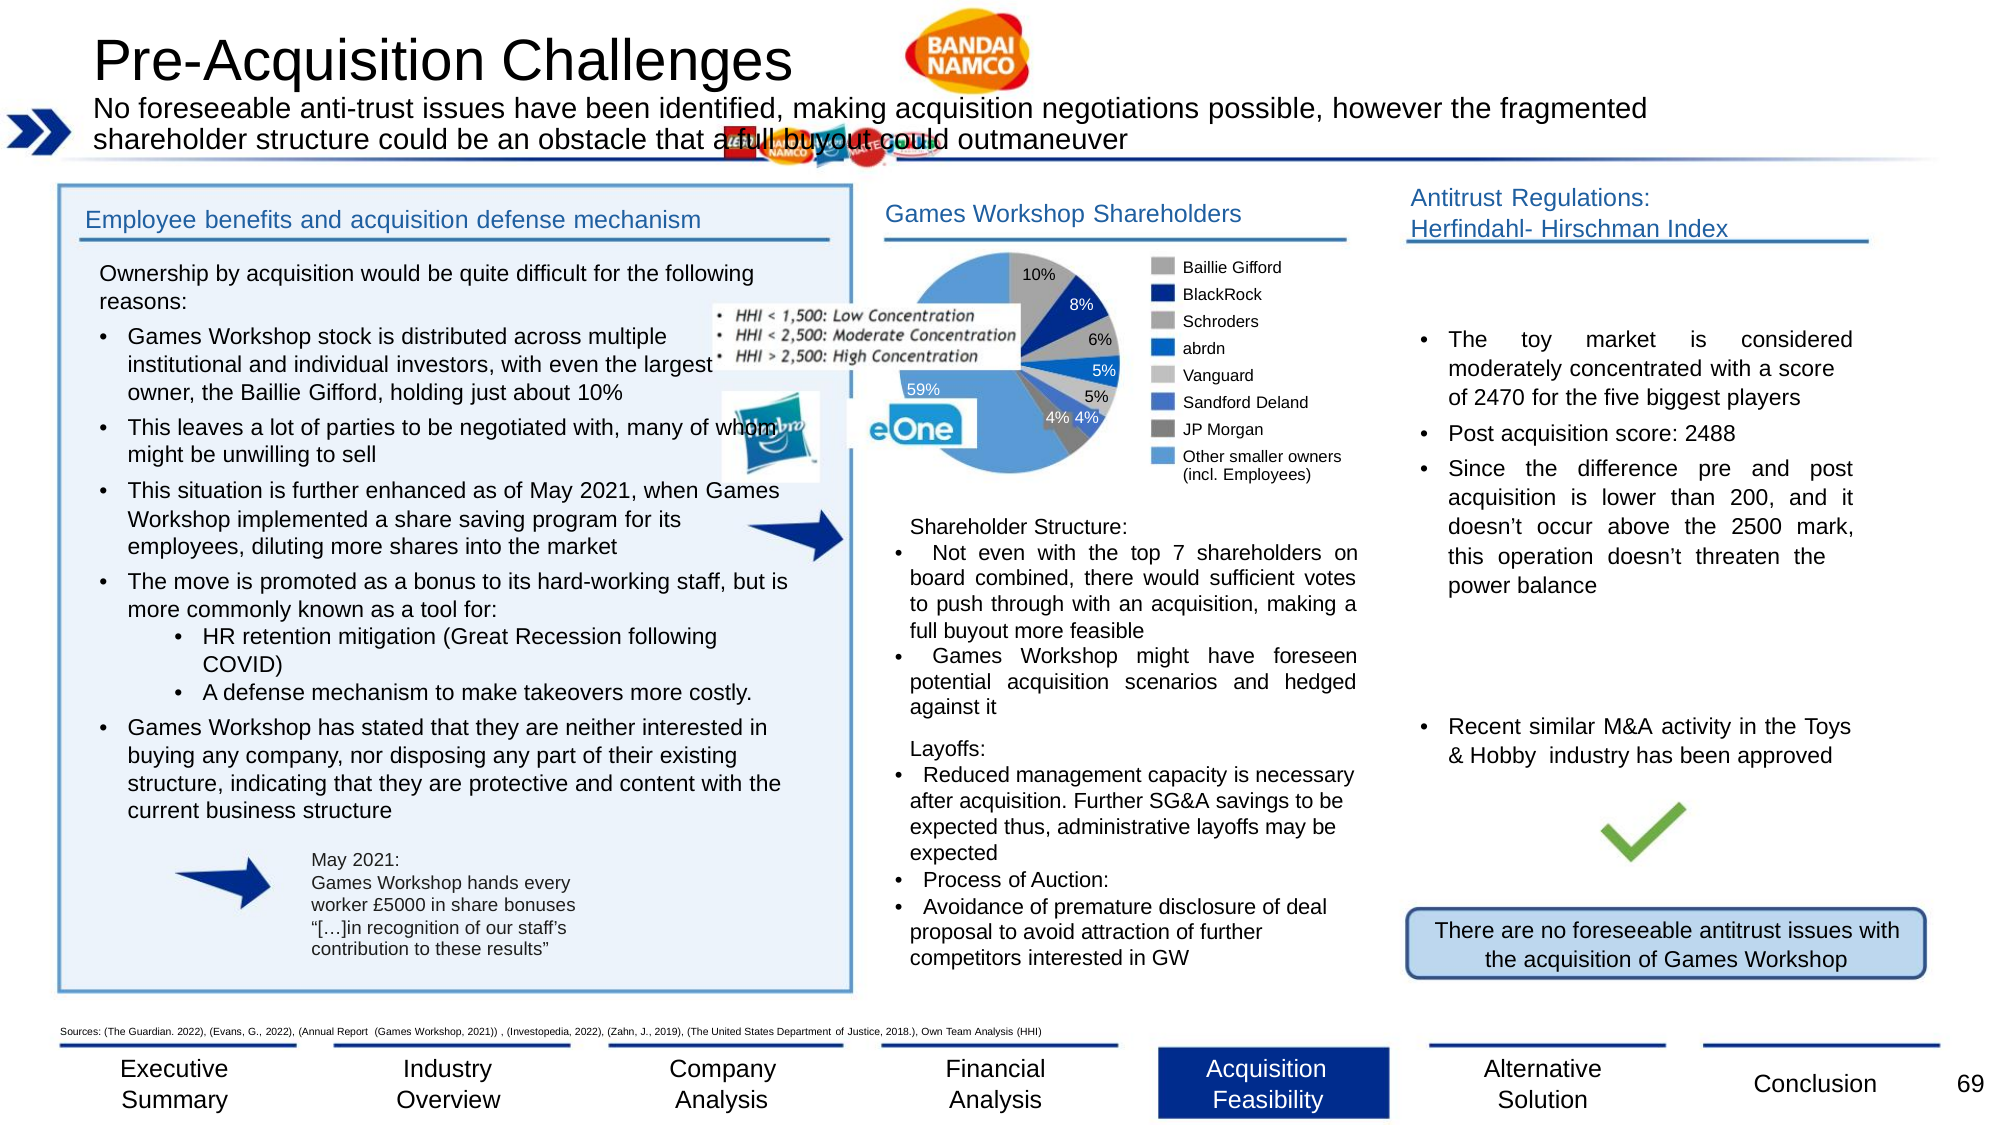

Pre-Acquisition Challenges
No foreseeable anti-trust issues have been identified, making acquisition negotiations possible, however the fragmented
shareholder structure could be an obstacle that a full buyout could outmaneuver
Antitrust Regulations:
Herfindahl- Hirschman Index
Games Workshop Shareholders
Employee benefits and acquisition defense mechanism
Baillie Gifford
BlackRock
Schroders
abrdn
Ownership by acquisition would be quite difficult for the following
reasons:
10%
8%
6%
5%
5%
4% 4%
• Games Workshop stock is distributed across multiple
institutional and individual investors, with even the largest
owner, the Baillie Gifford, holding just about 10%
• The toy market is considered
moderately concentrated with a score
of 2470 for the five biggest players
Vanguard
59%
Sandford Deland
JP Morgan
• This leaves a lot of parties to be negotiated with, many of whom
• Post acquisition score: 2488
might be unwilling to sell
Other smaller owners
(incl. Employees)
• Since the difference pre and post
acquisition is lower than 200, and it
doesn’t occur above the 2500 mark,
this operation doesn’t threaten the
power balance
• This situation is further enhanced as of May 2021, when Games
Workshop implemented a share saving program for its
employees, diluting more shares into the market
Shareholder Structure:
•
•
Not even with the top 7 shareholders on
board combined, there would sufficient votes
to push through with an acquisition, making a
full buyout more feasible
Games Workshop might have foreseen
potential acquisition scenarios and hedged
against it
• The move is promoted as a bonus to its hard-working staff, but is
more commonly known as a tool for:
• HR retention mitigation (Great Recession following
COVID)
• A defense mechanism to make takeovers more costly.
• Recent similar M&A activity in the Toys
& Hobby industry has been approved
• Games Workshop has stated that they are neither interested in
buying any company, nor disposing any part of their existing
structure, indicating that they are protective and content with the
current business structure
Layoffs:
• Reduced management capacity is necessary
after acquisition. Further SG&A savings to be
expected thus, administrative layoffs may be
expected
May 2021:
• Process of Auction:
Games Workshop hands every
worker £5000 in share bonuses
“[…]in recognition of our staff’s
contribution to these results”
• Avoidance of premature disclosure of deal
proposal to avoid attraction of further
competitors interested in GW
There are no foreseeable antitrust issues with
the acquisition of Games Workshop
Sources: (The Guardian. 2022), (Evans, G., 2022), (Annual Report (Games Workshop, 2021)) , (Investopedia, 2022), (Zahn, J., 2019), (The United States Department of Justice, 2018.), Own Team Analysis (HHI)
Executive
Summary
Industry
Overview
Company
Analysis
Financial
Analysis
Acquisition
Feasibility
Alternative
Solution
Conclusion
69